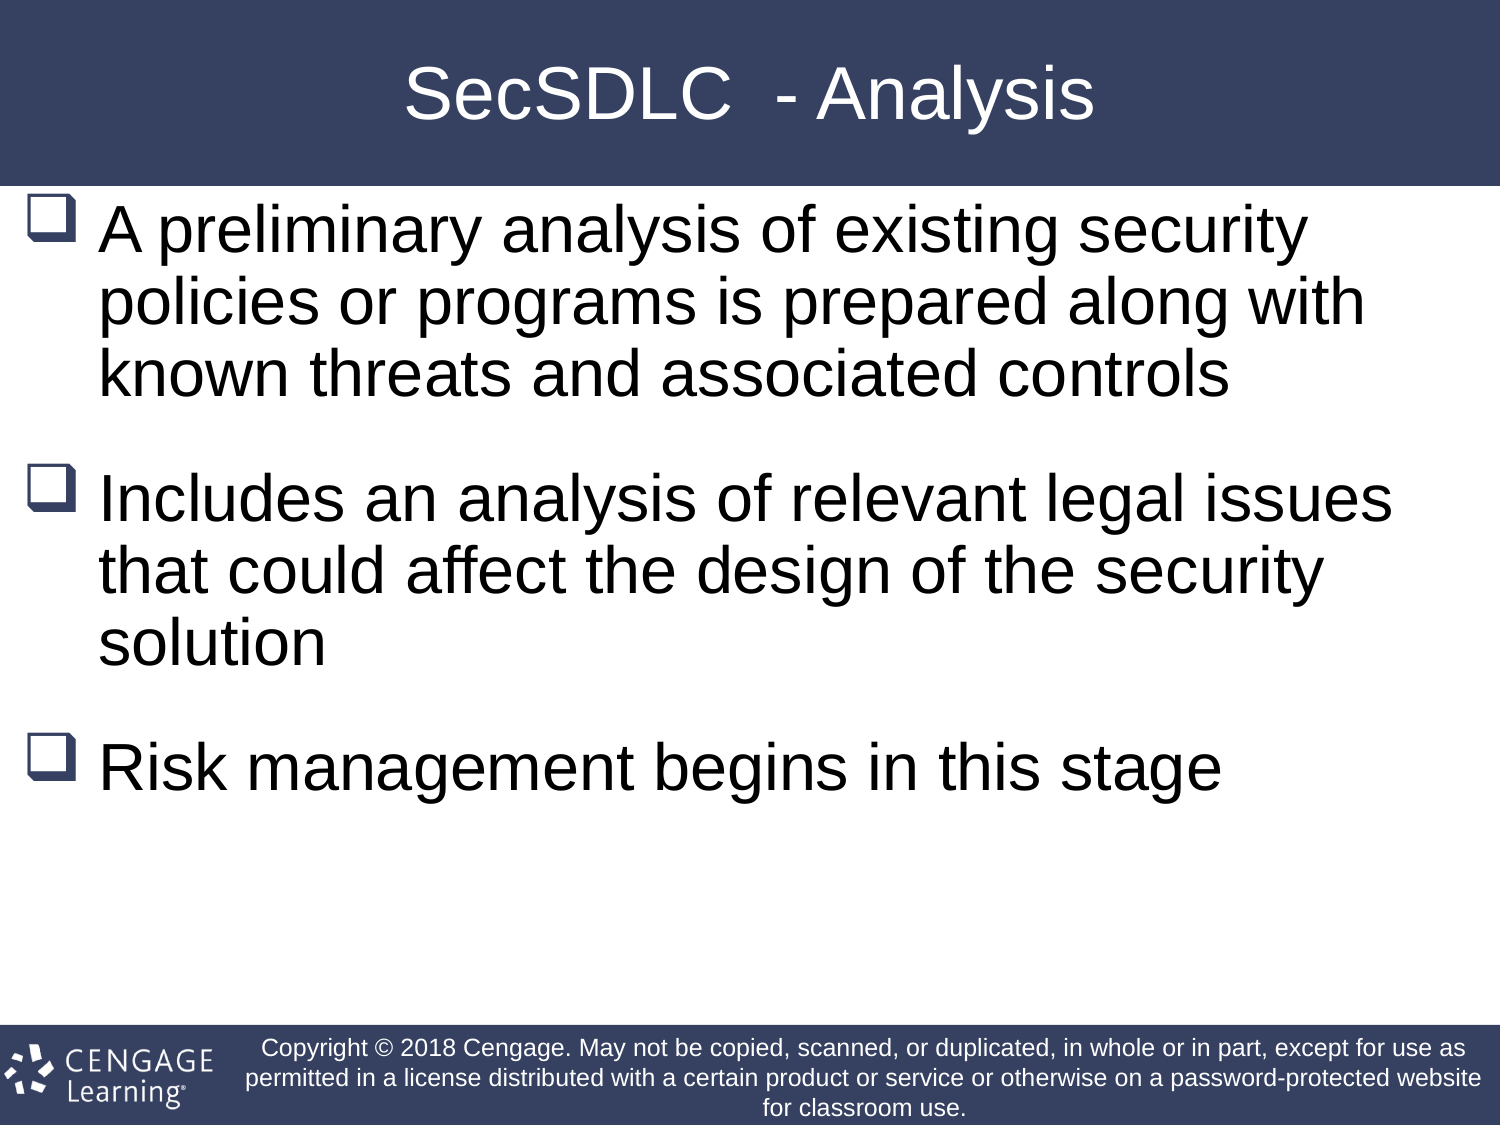

# SecSDLC  - Analysis
A preliminary analysis of existing security policies or programs is prepared along with known threats and associated controls
Includes an analysis of relevant legal issues that could affect the design of the security solution
Risk management begins in this stage